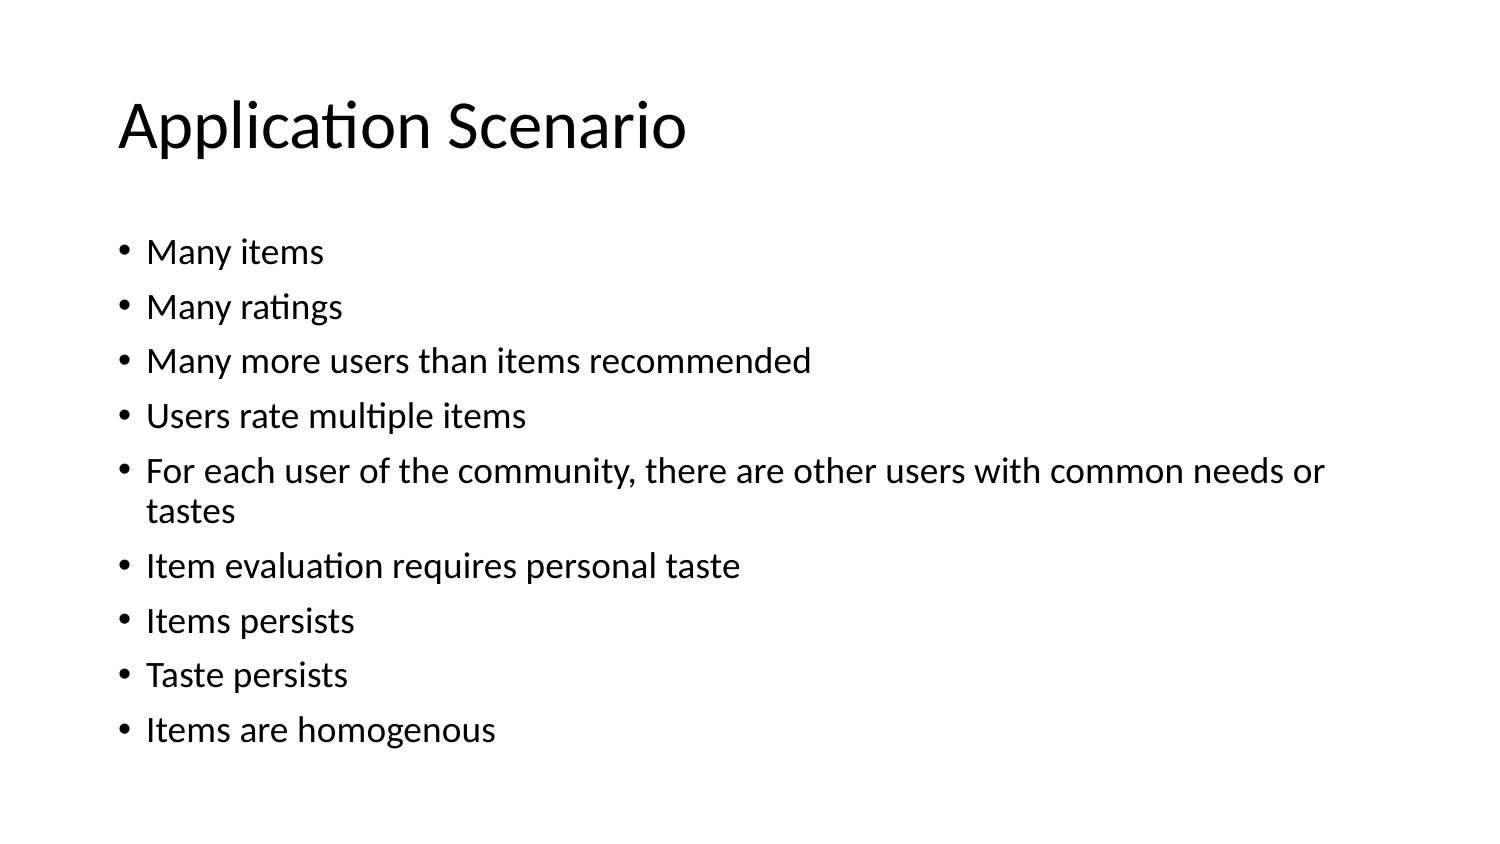

# Application Scenario
Many items
Many ratings
Many more users than items recommended
Users rate multiple items
For each user of the community, there are other users with common needs or tastes
Item evaluation requires personal taste
Items persists
Taste persists
Items are homogenous